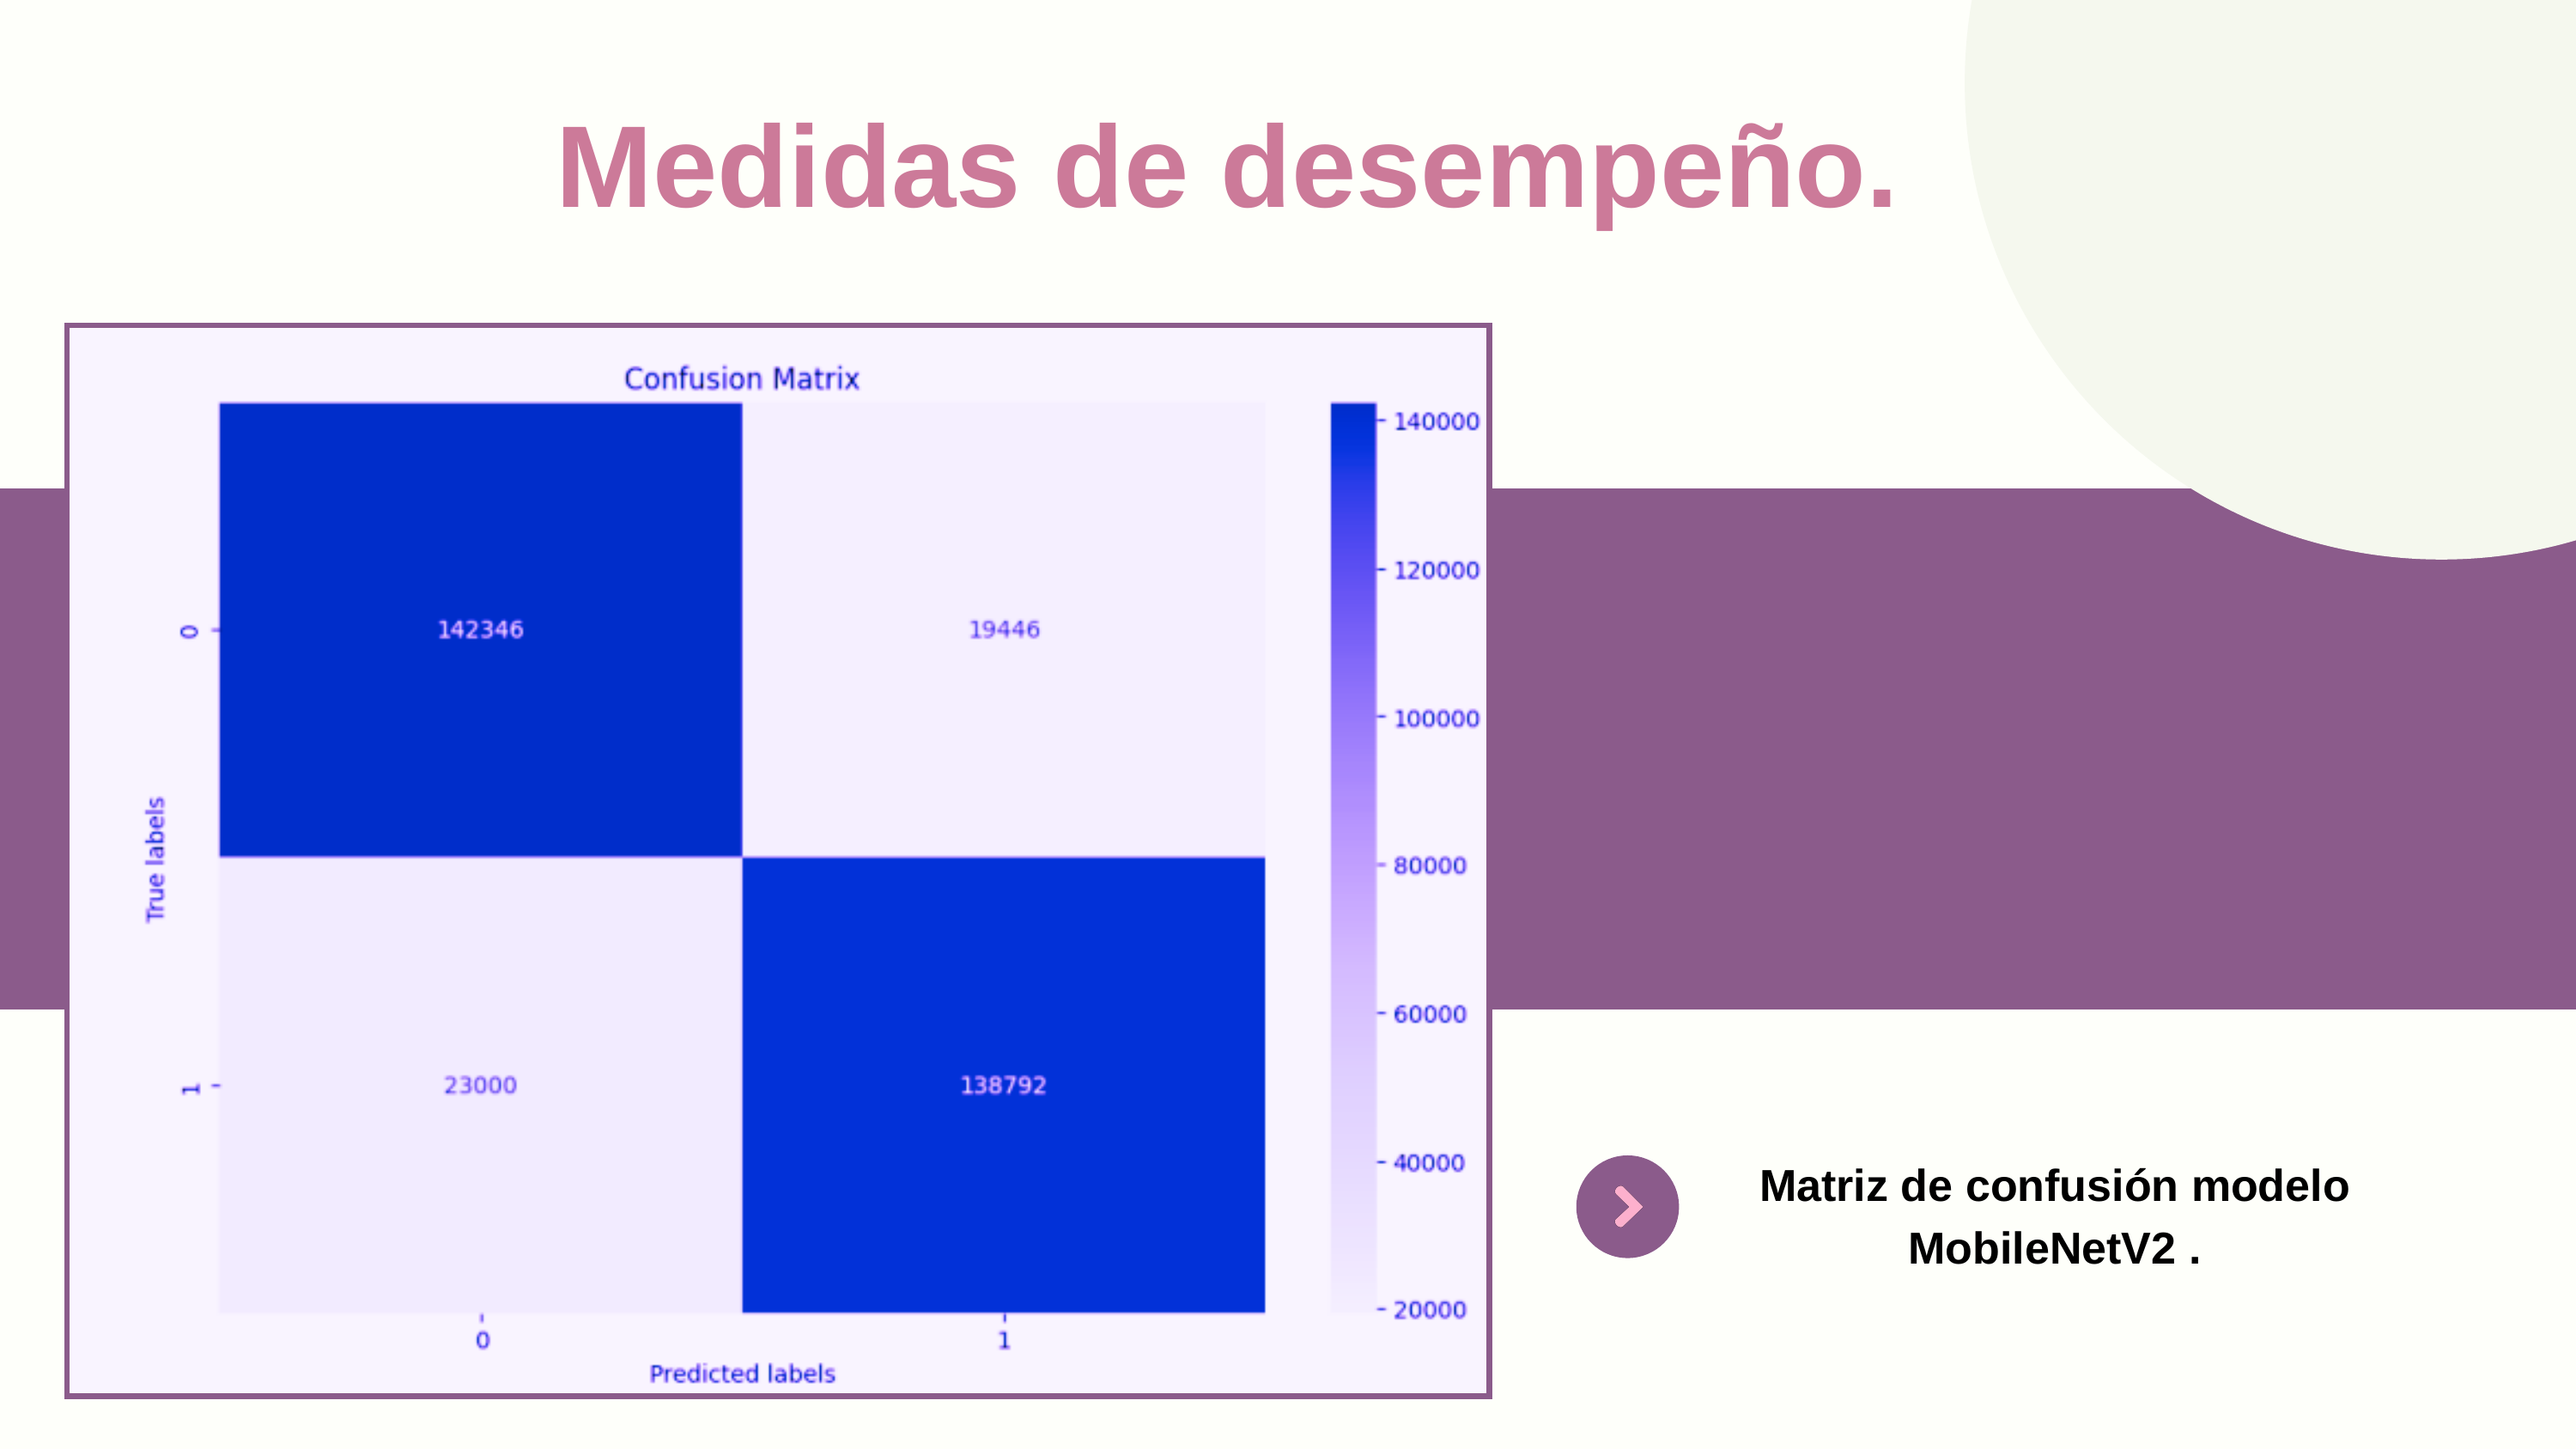

Medidas de desempeño.

Matriz de confusión modelo MobileNetV2 .